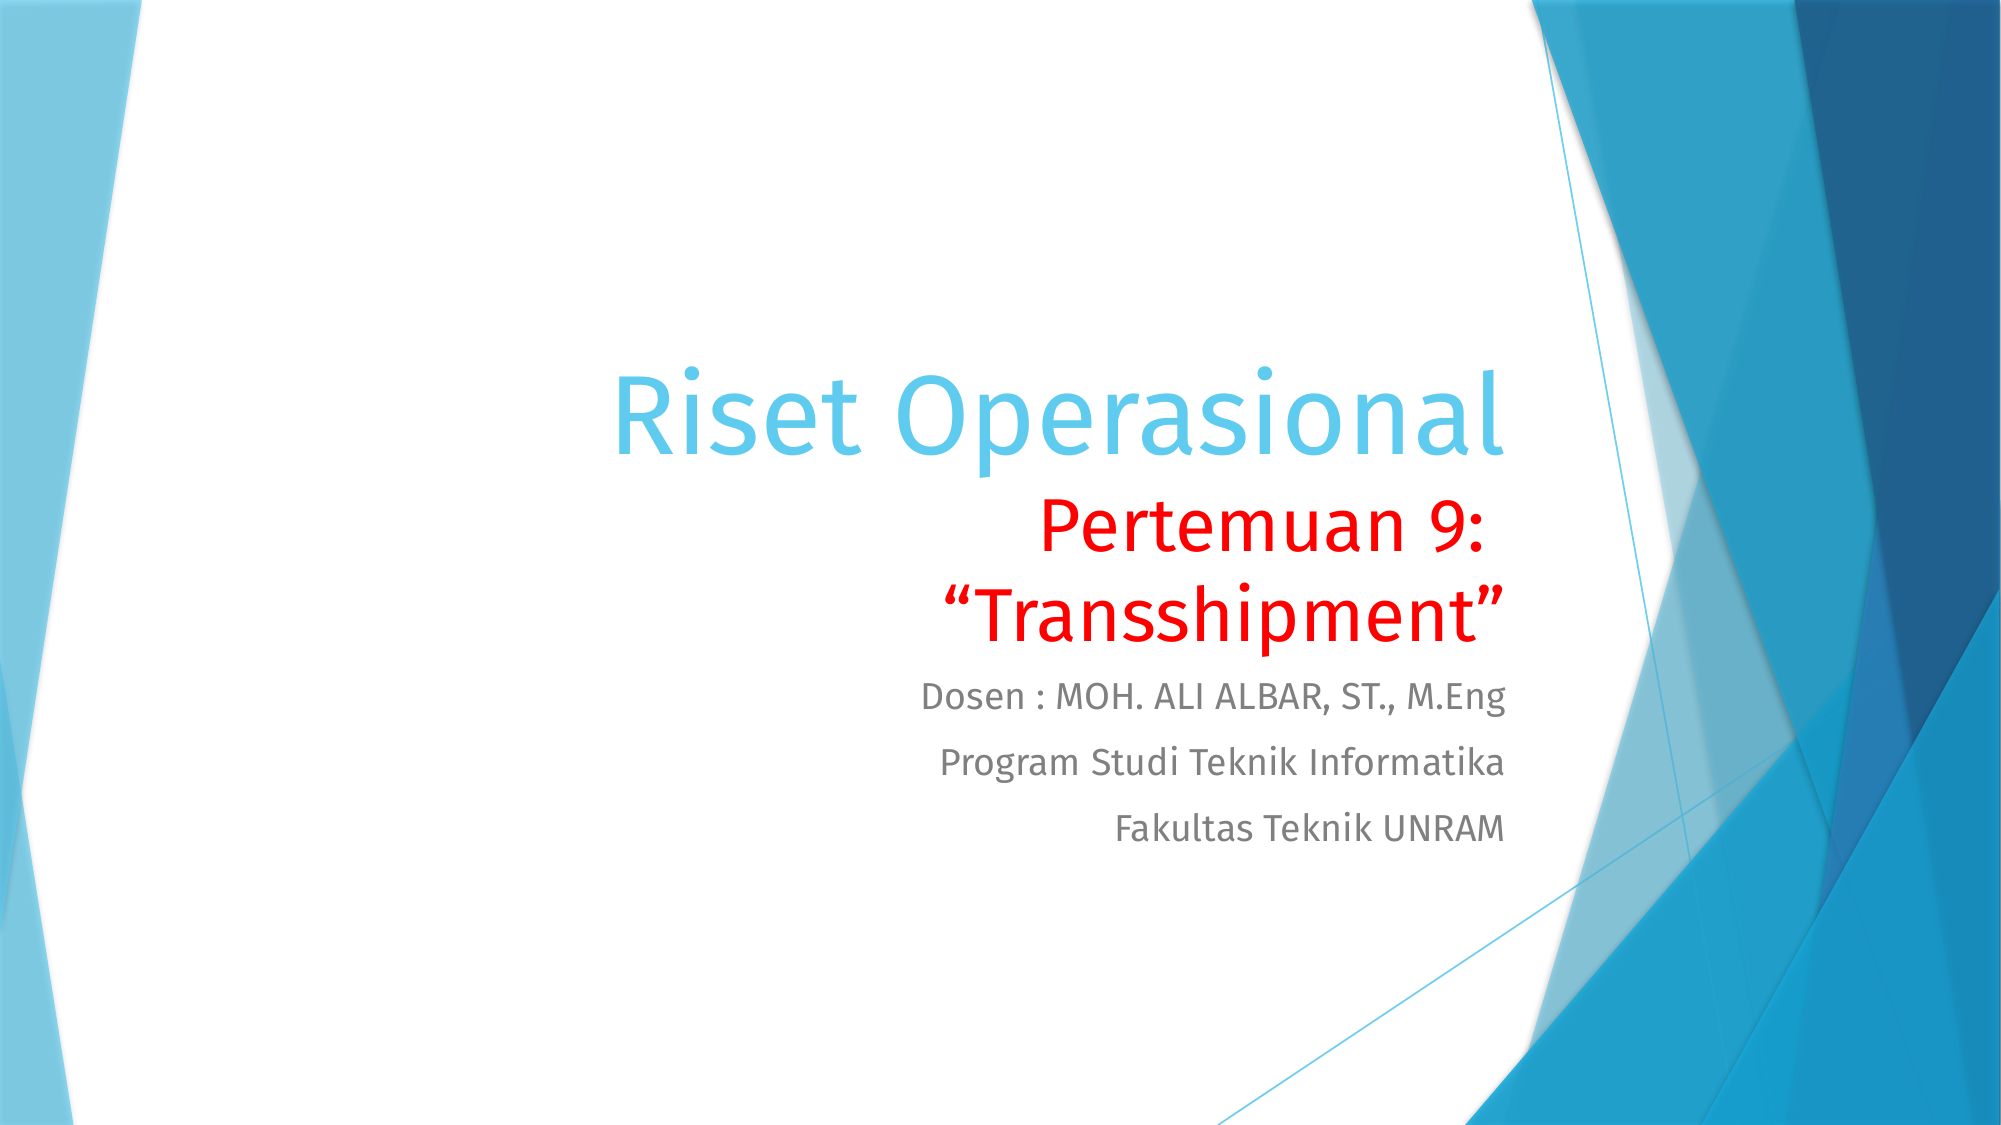

# Riset Operasional Pertemuan 9: “Transshipment”
Dosen : MOH. ALI ALBAR, ST., M.Eng
Program Studi Teknik Informatika
Fakultas Teknik UNRAM